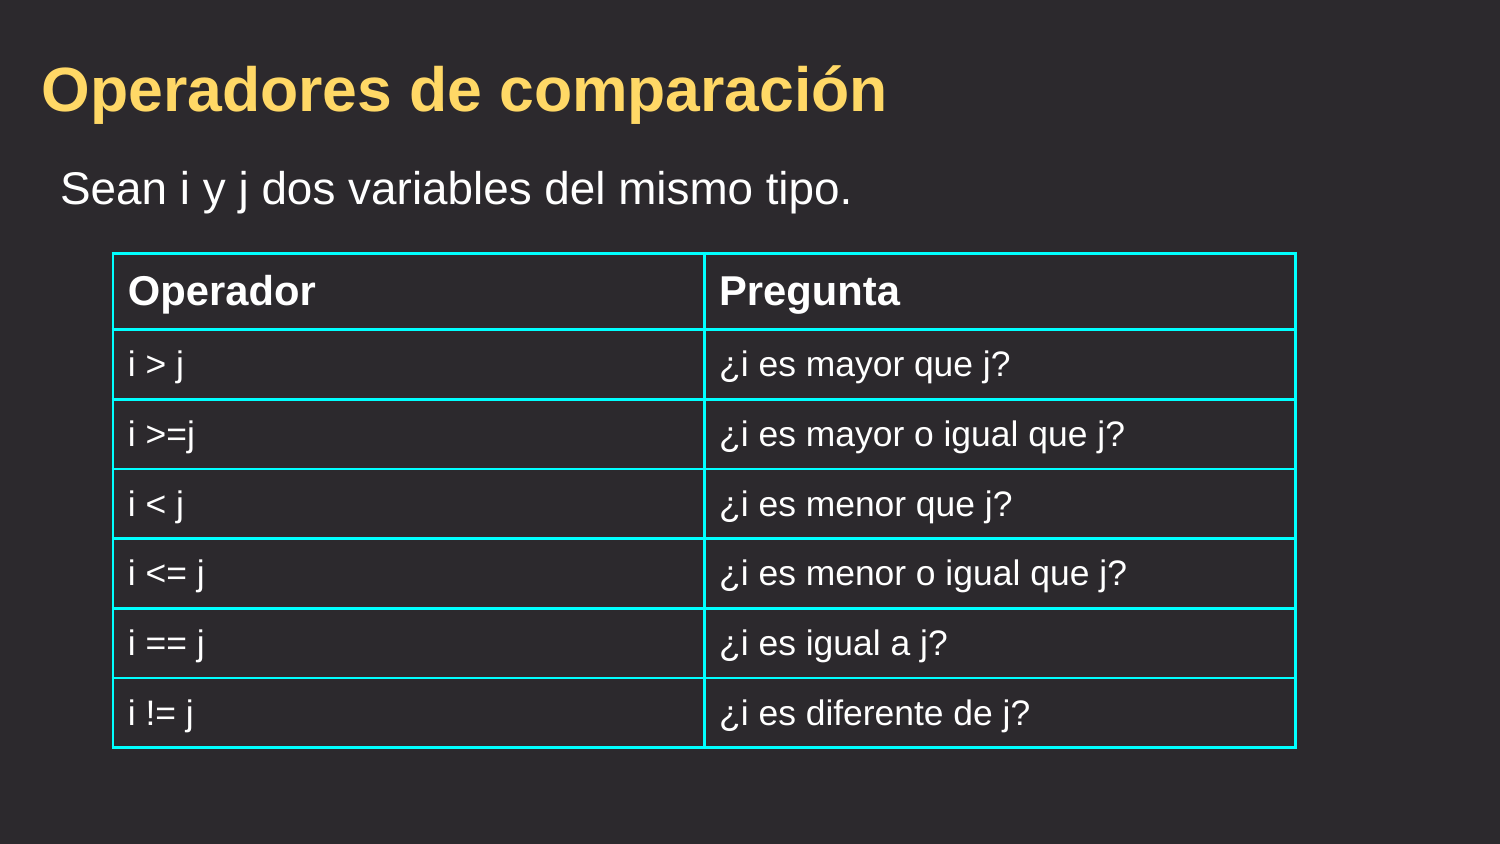

# Operadores de comparación
Sean i y j dos variables del mismo tipo.
| Operador | Pregunta |
| --- | --- |
| i > j | ¿i es mayor que j? |
| i >=j | ¿i es mayor o igual que j? |
| i < j | ¿i es menor que j? |
| i <= j | ¿i es menor o igual que j? |
| i == j | ¿i es igual a j? |
| i != j | ¿i es diferente de j? |